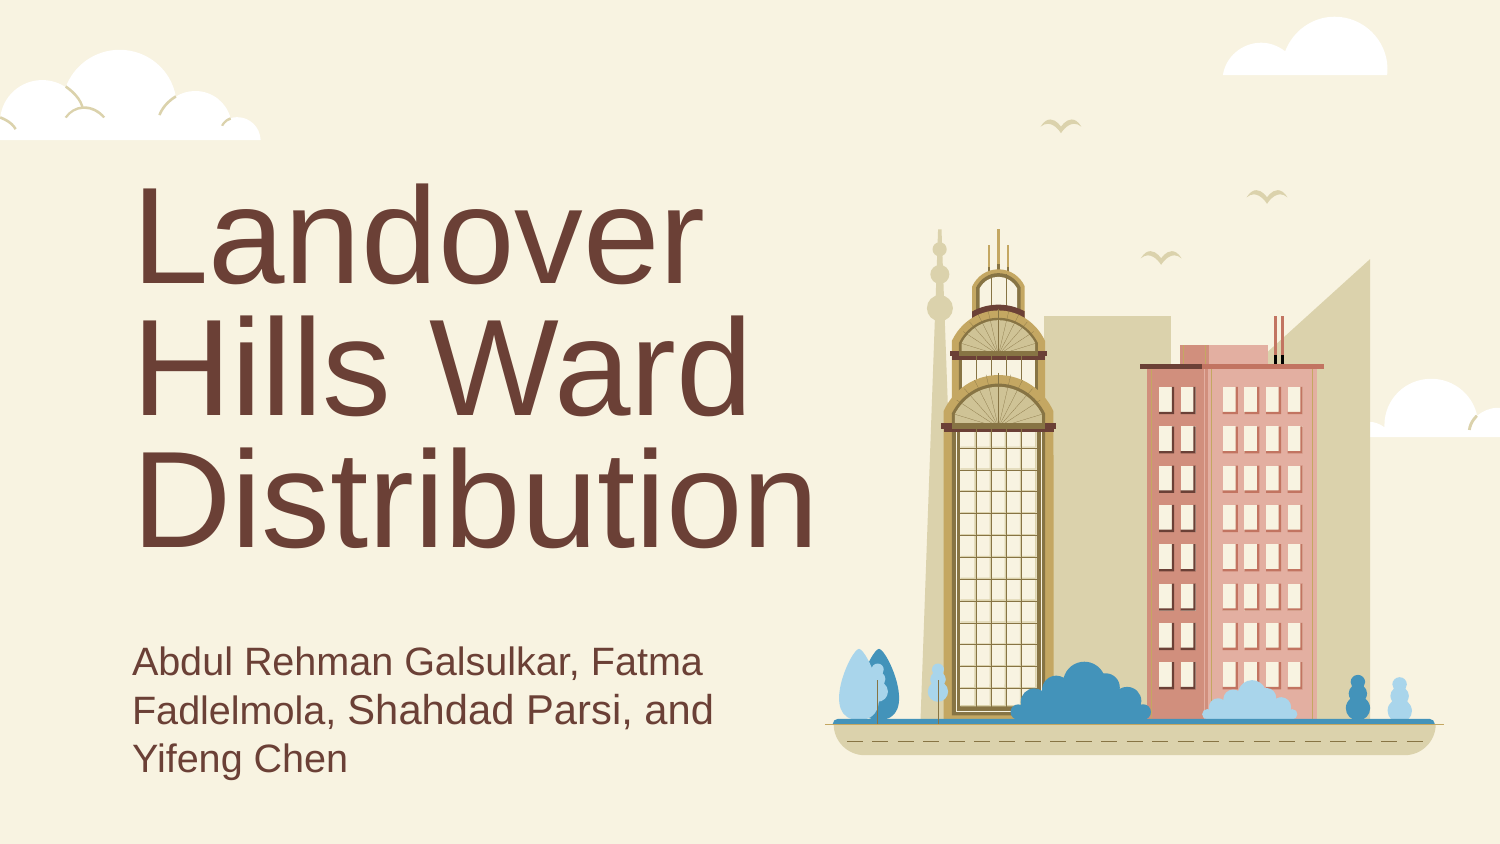

# Landover Hills Ward Distribution

Abdul Rehman Galsulkar, Fatma Fadlelmola, Shahdad Parsi, and
Yifeng Chen